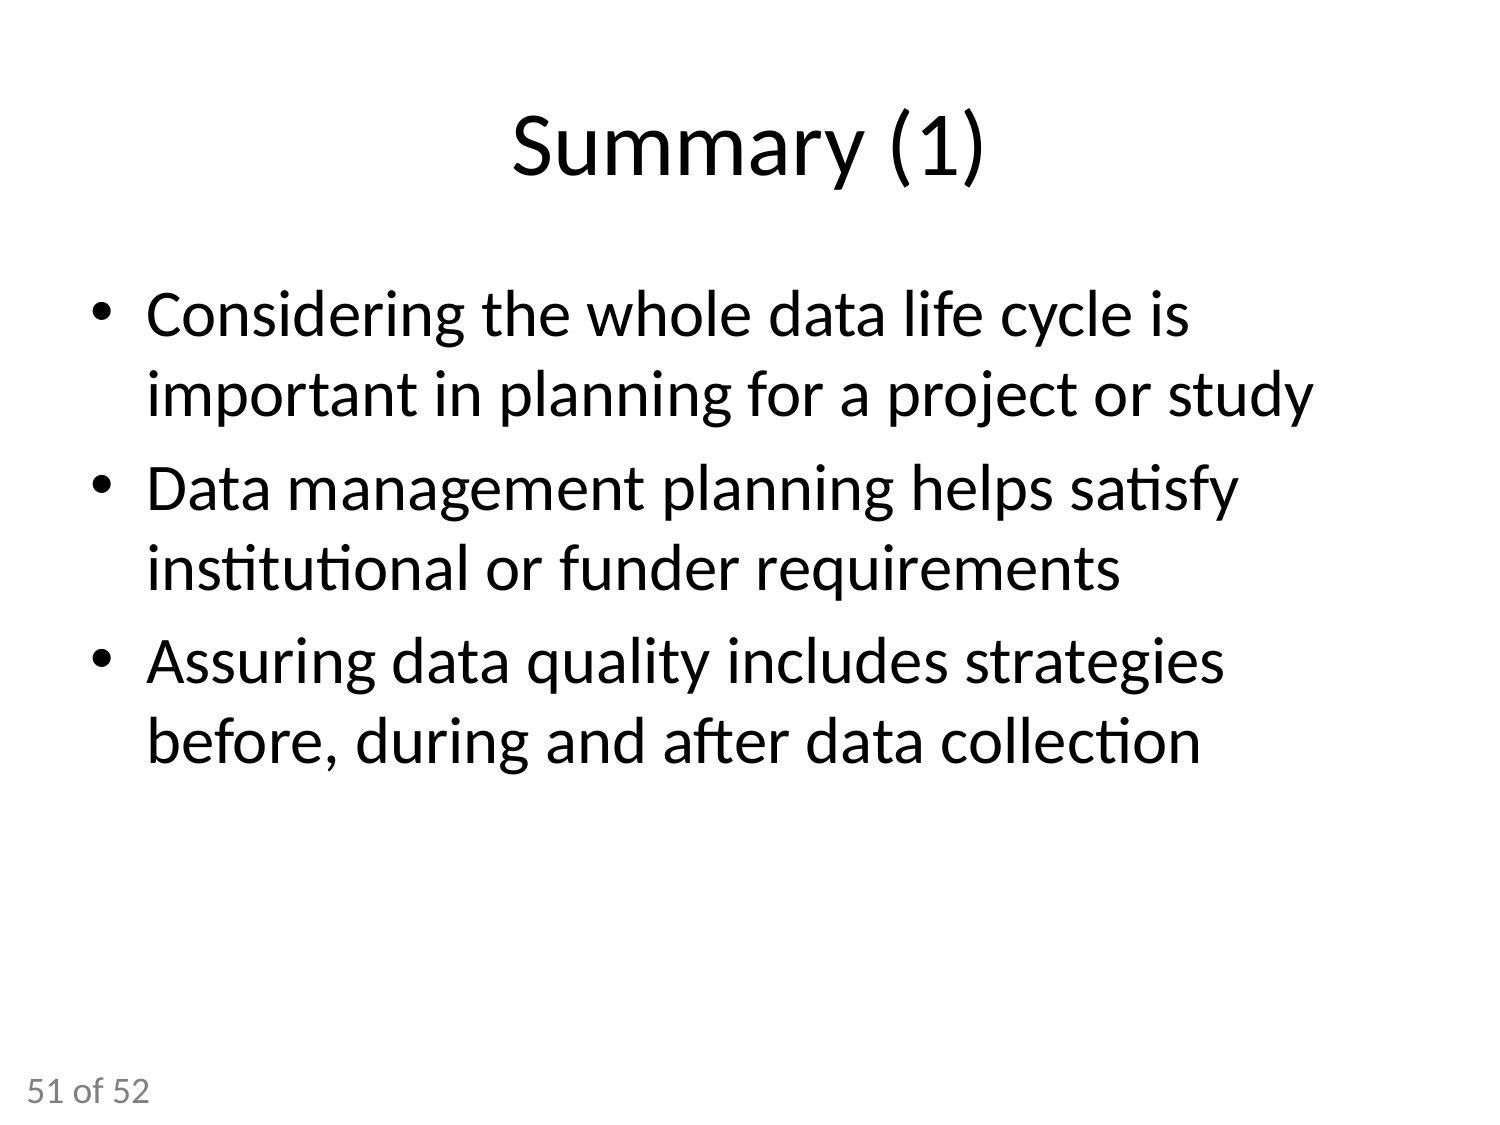

# Summary (1)
Considering the whole data life cycle is important in planning for a project or study
Data management planning helps satisfy institutional or funder requirements
Assuring data quality includes strategies before, during and after data collection